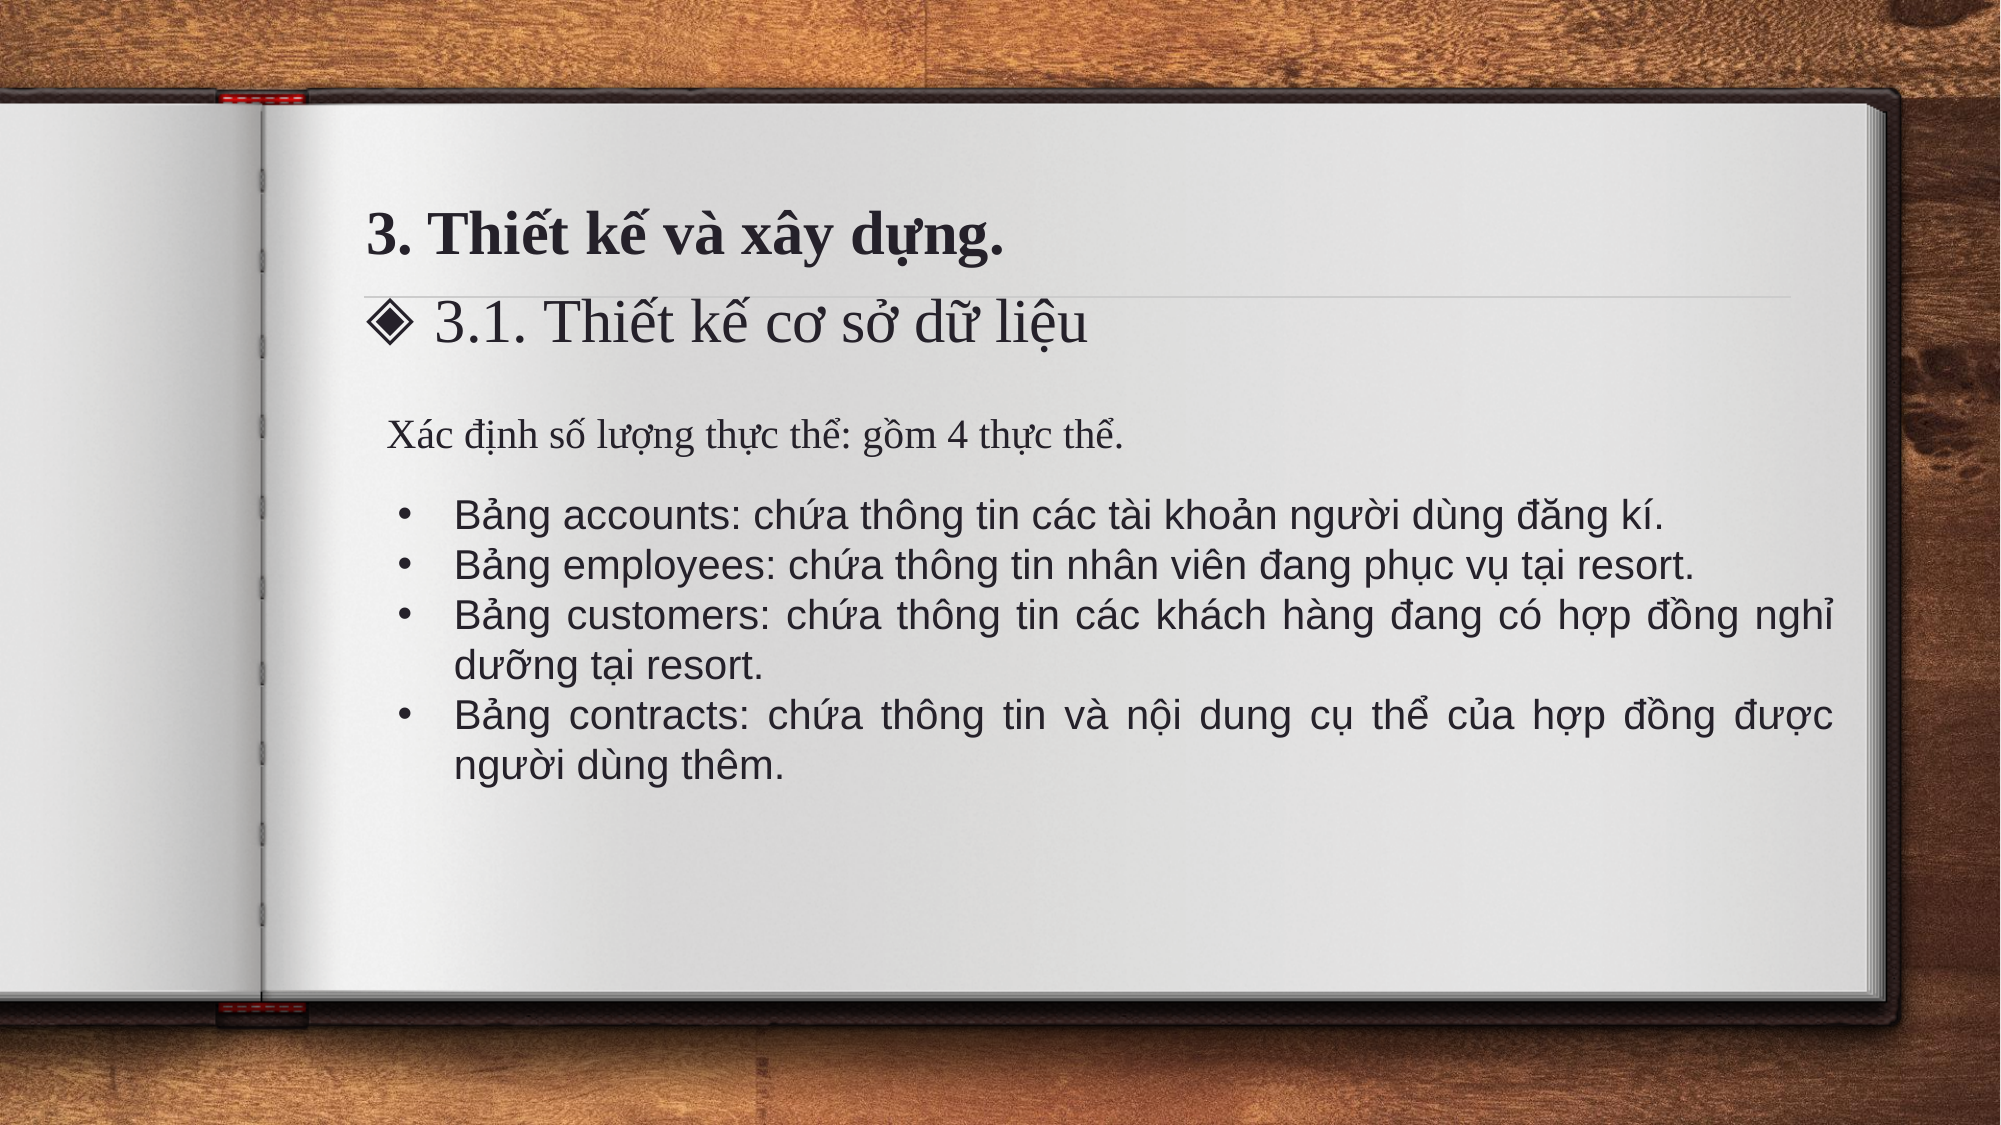

3. Thiết kế và xây dựng.
3.1. Thiết kế cơ sở dữ liệu
Xác định số lượng thực thể: gồm 4 thực thể.
Bảng accounts: chứa thông tin các tài khoản người dùng đăng kí.
Bảng employees: chứa thông tin nhân viên đang phục vụ tại resort.
Bảng customers: chứa thông tin các khách hàng đang có hợp đồng nghỉ dưỡng tại resort.
Bảng contracts: chứa thông tin và nội dung cụ thể của hợp đồng được người dùng thêm.